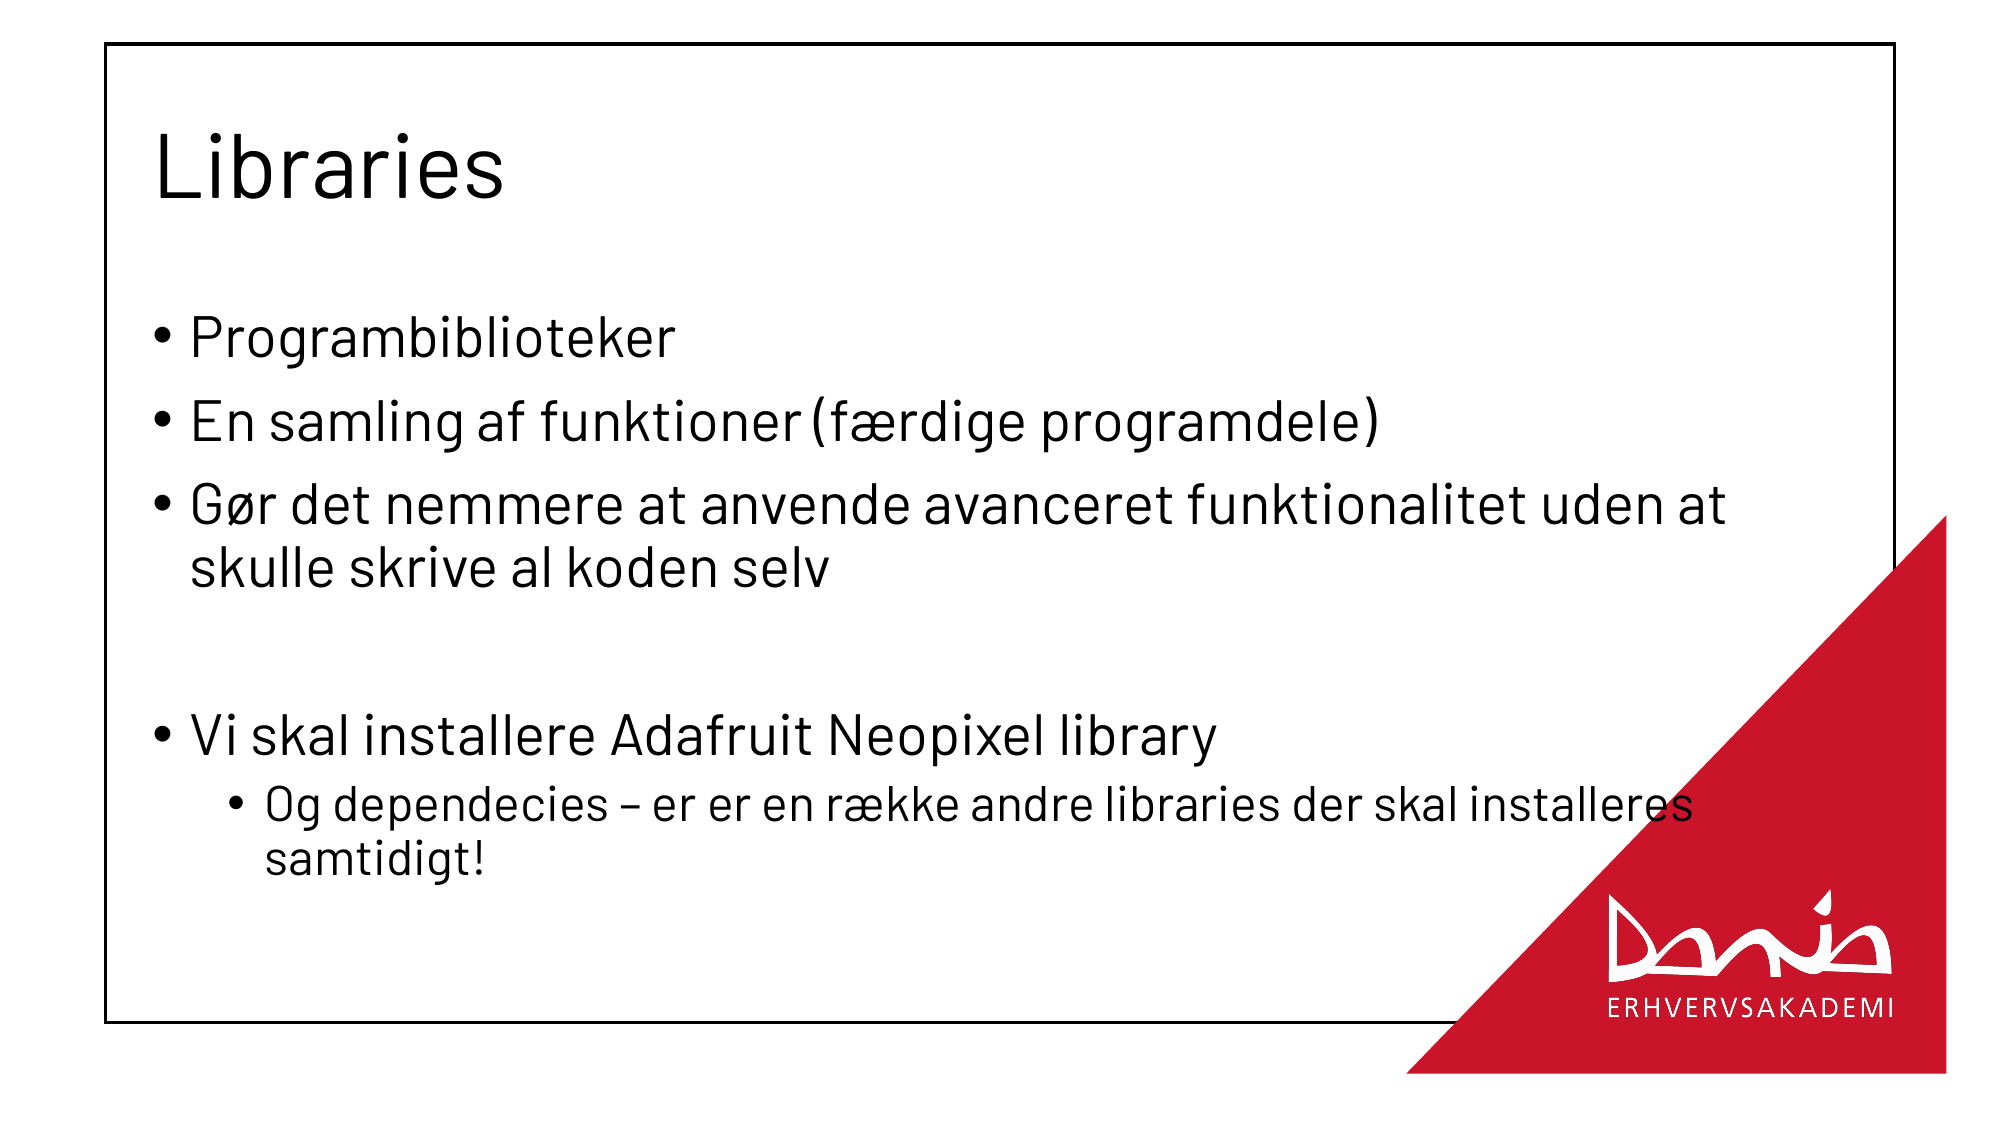

# Libraries
Programbiblioteker
En samling af funktioner (færdige programdele)
Gør det nemmere at anvende avanceret funktionalitet uden at skulle skrive al koden selv

Vi skal installere Adafruit Neopixel library
Og dependecies – er er en række andre libraries der skal installeres samtidigt!